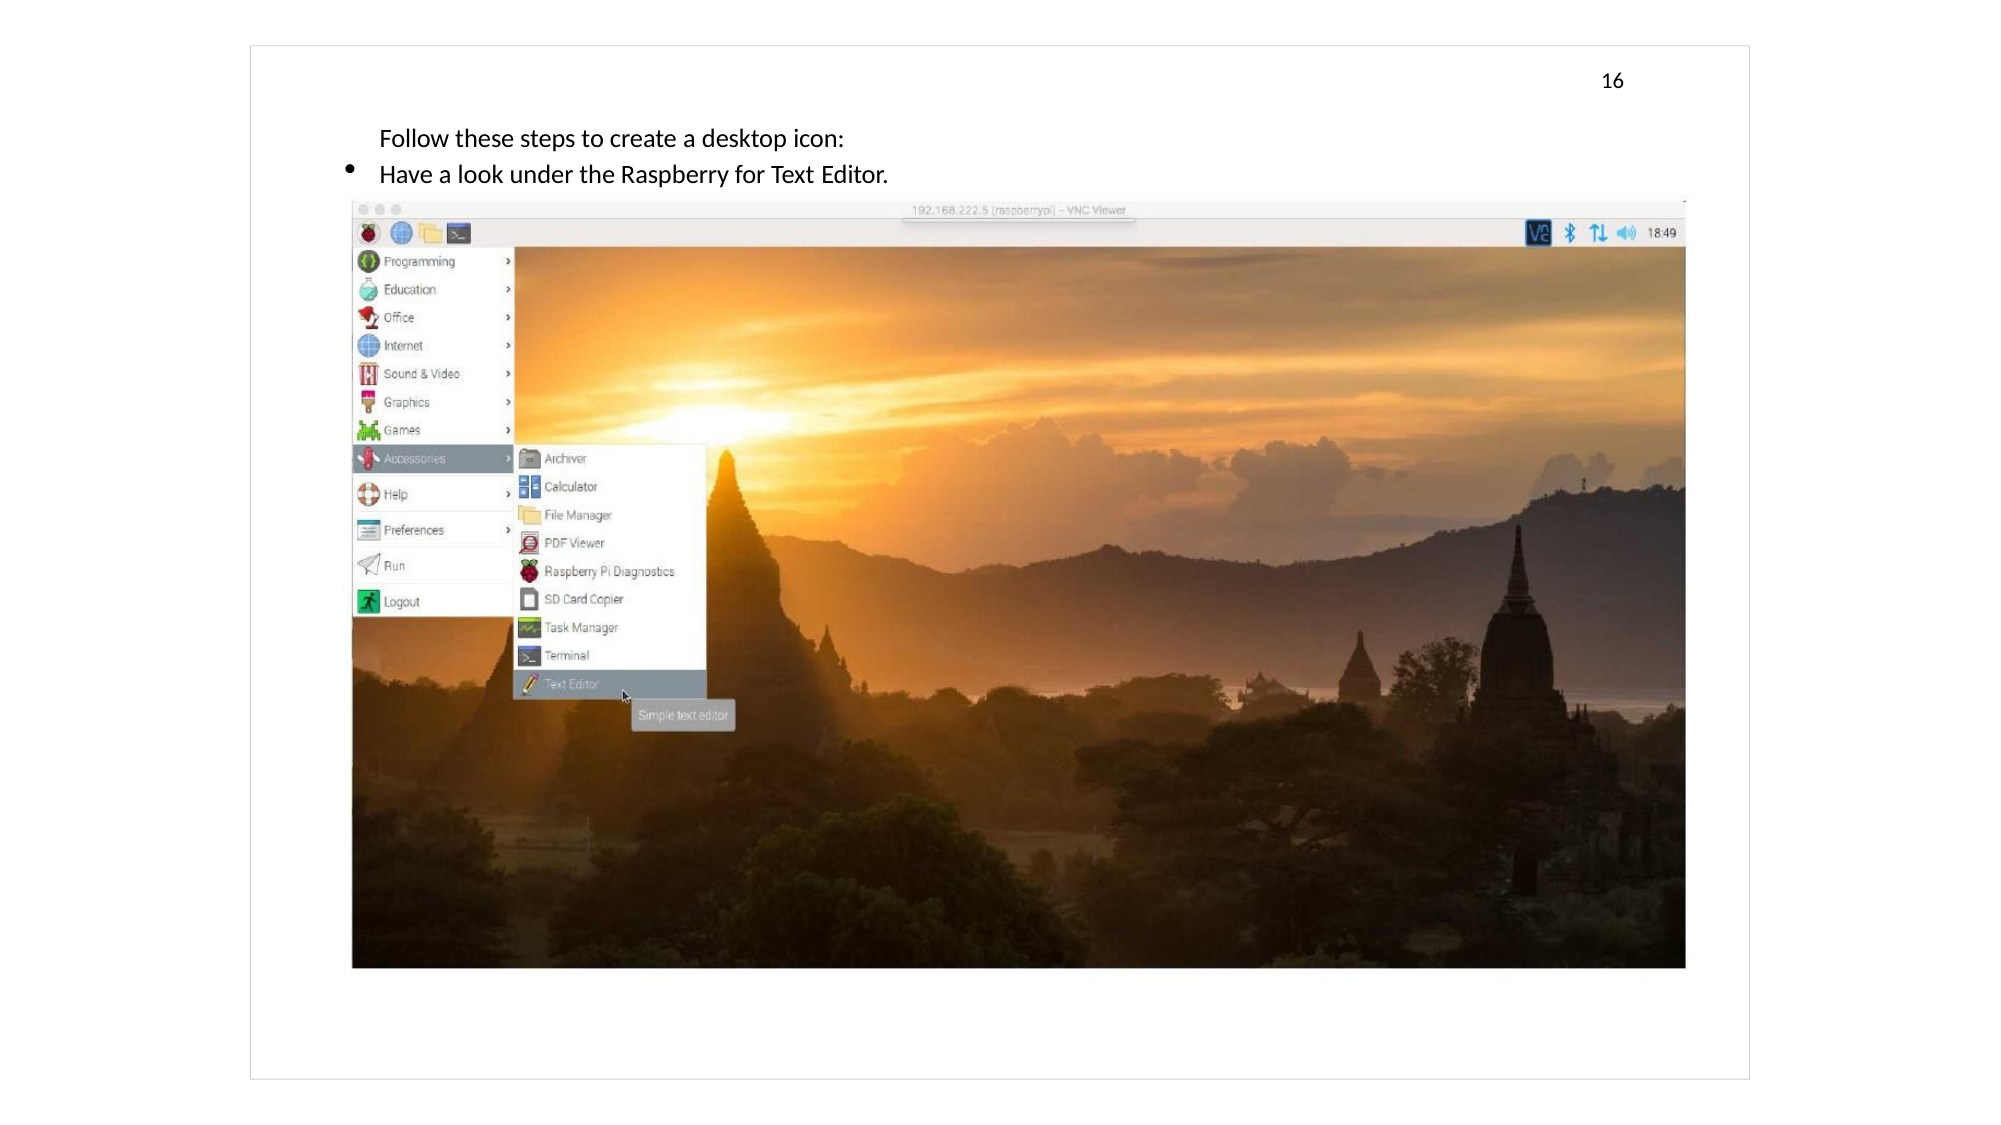

16
Follow these steps to create a desktop icon:
Have a look under the Raspberry for Text Editor.